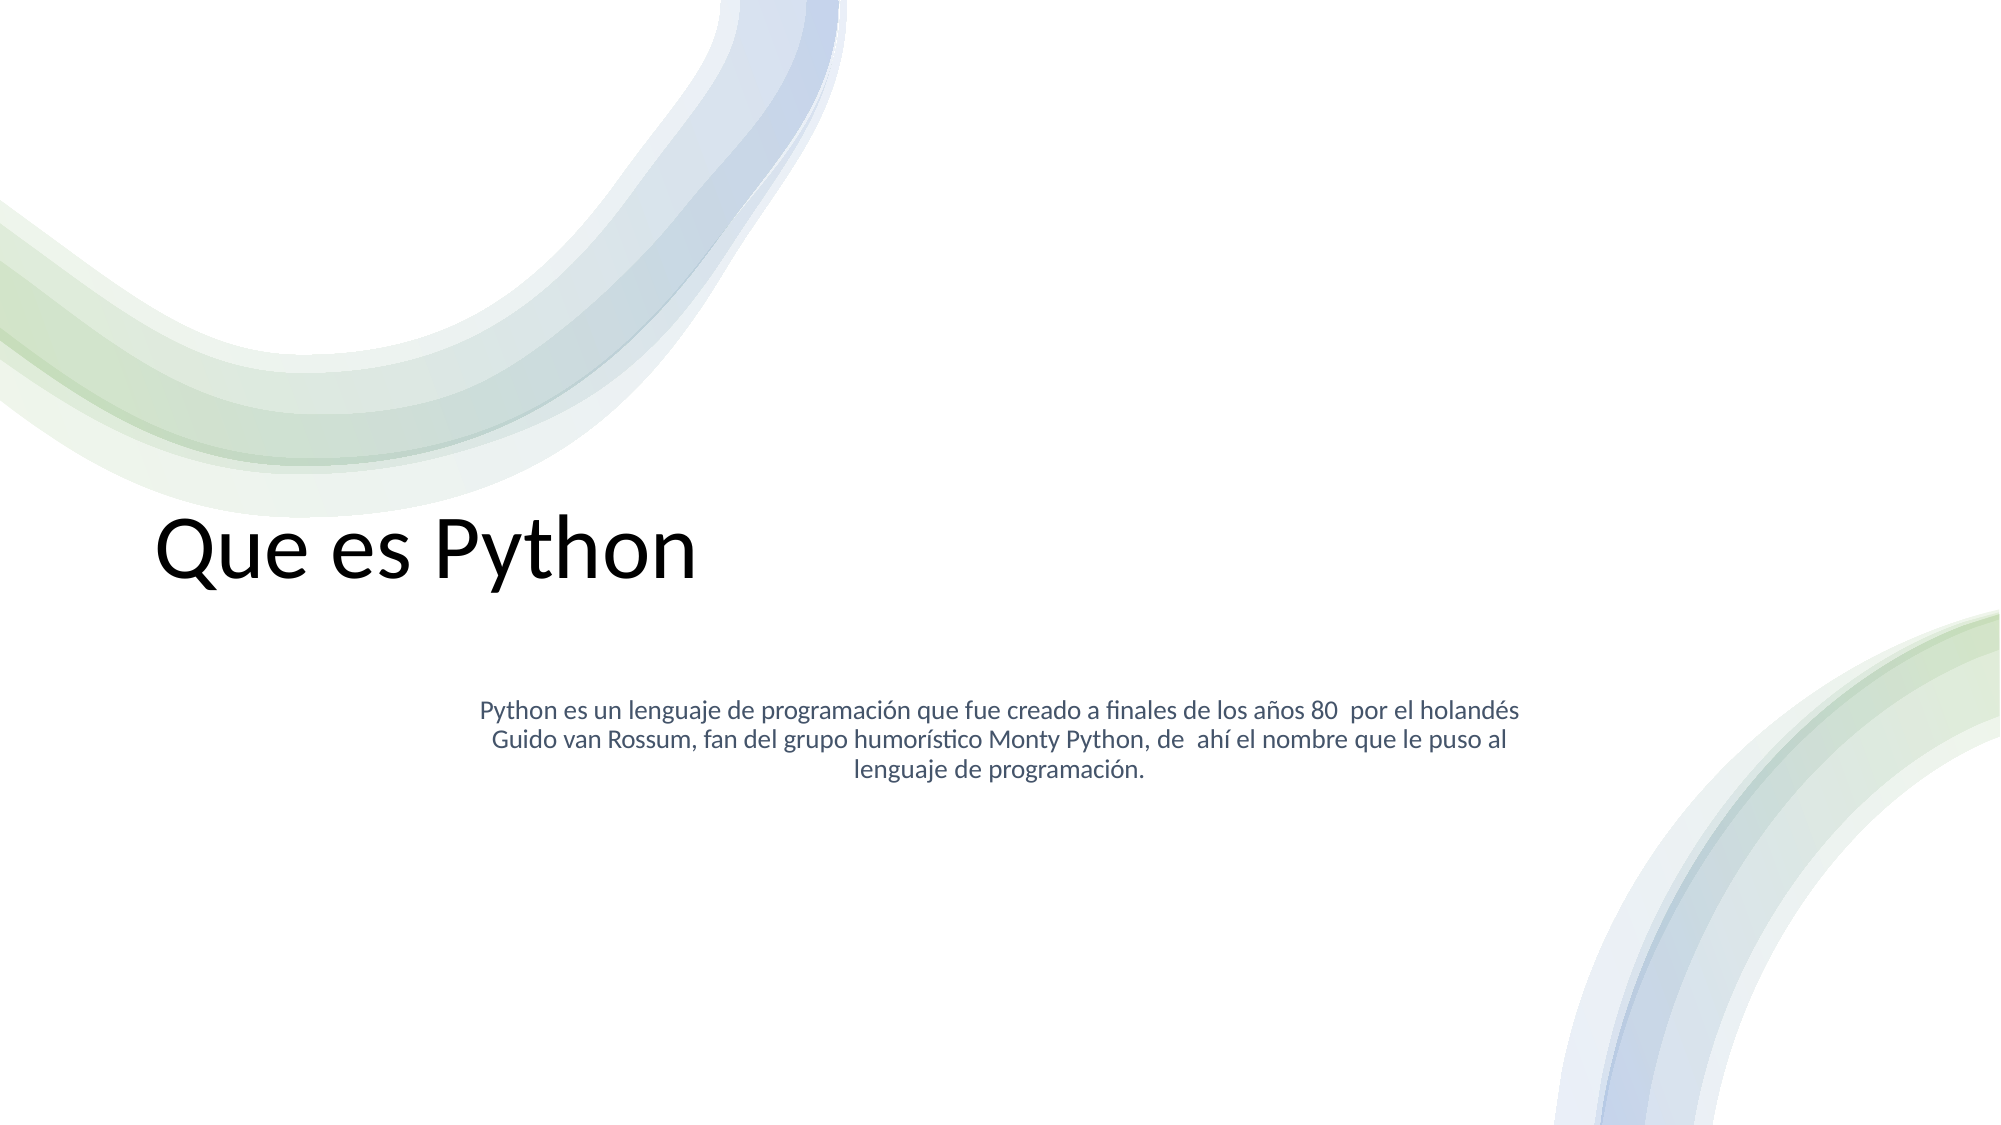

Que es Python

Python es un lenguaje de programación que fue creado a finales de los años 80  por el holandés Guido van Rossum, fan del grupo humorístico Monty Python, de  ahí el nombre que le puso al lenguaje de programación.